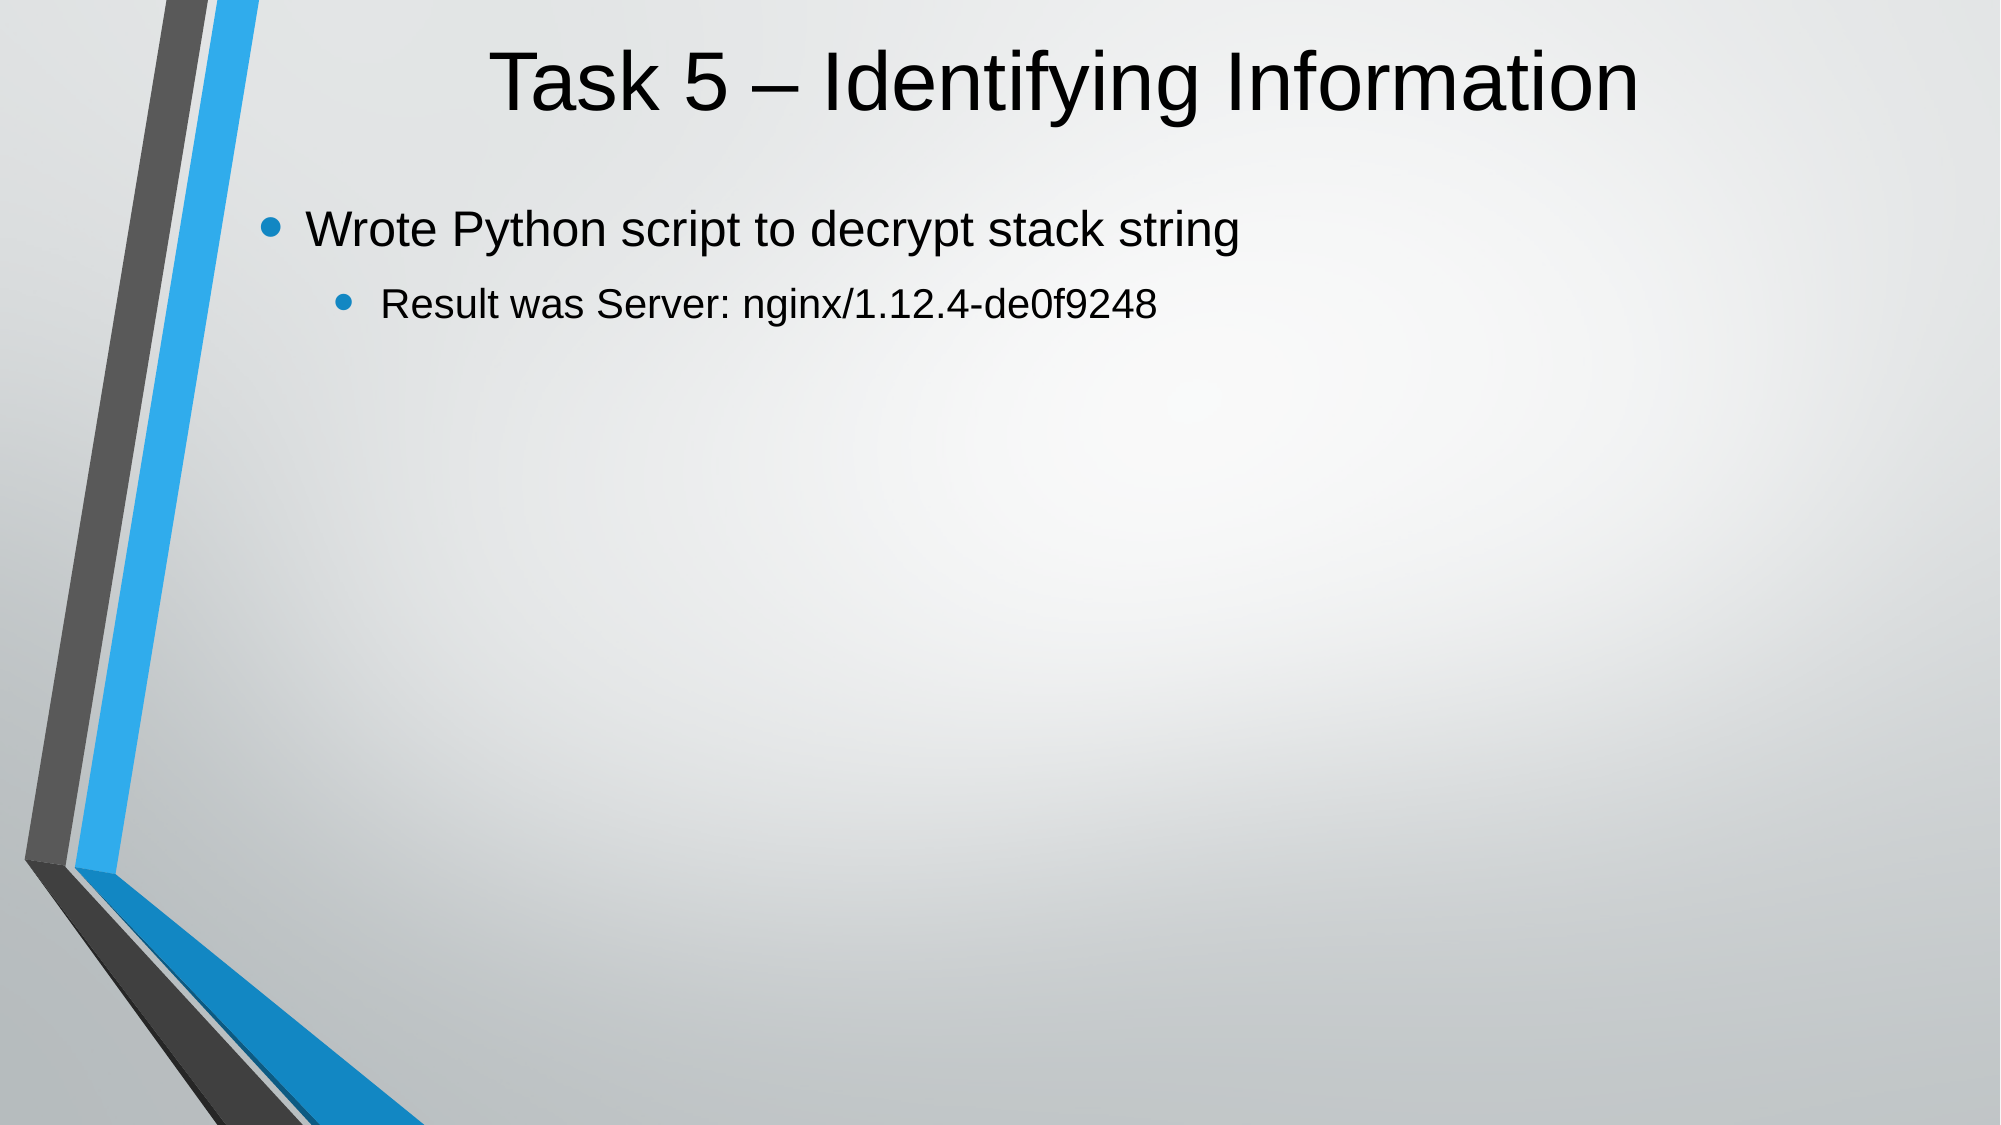

# Task 5 – Identifying Information
Wrote Python script to decrypt stack string
Result was Server: nginx/1.12.4-de0f9248